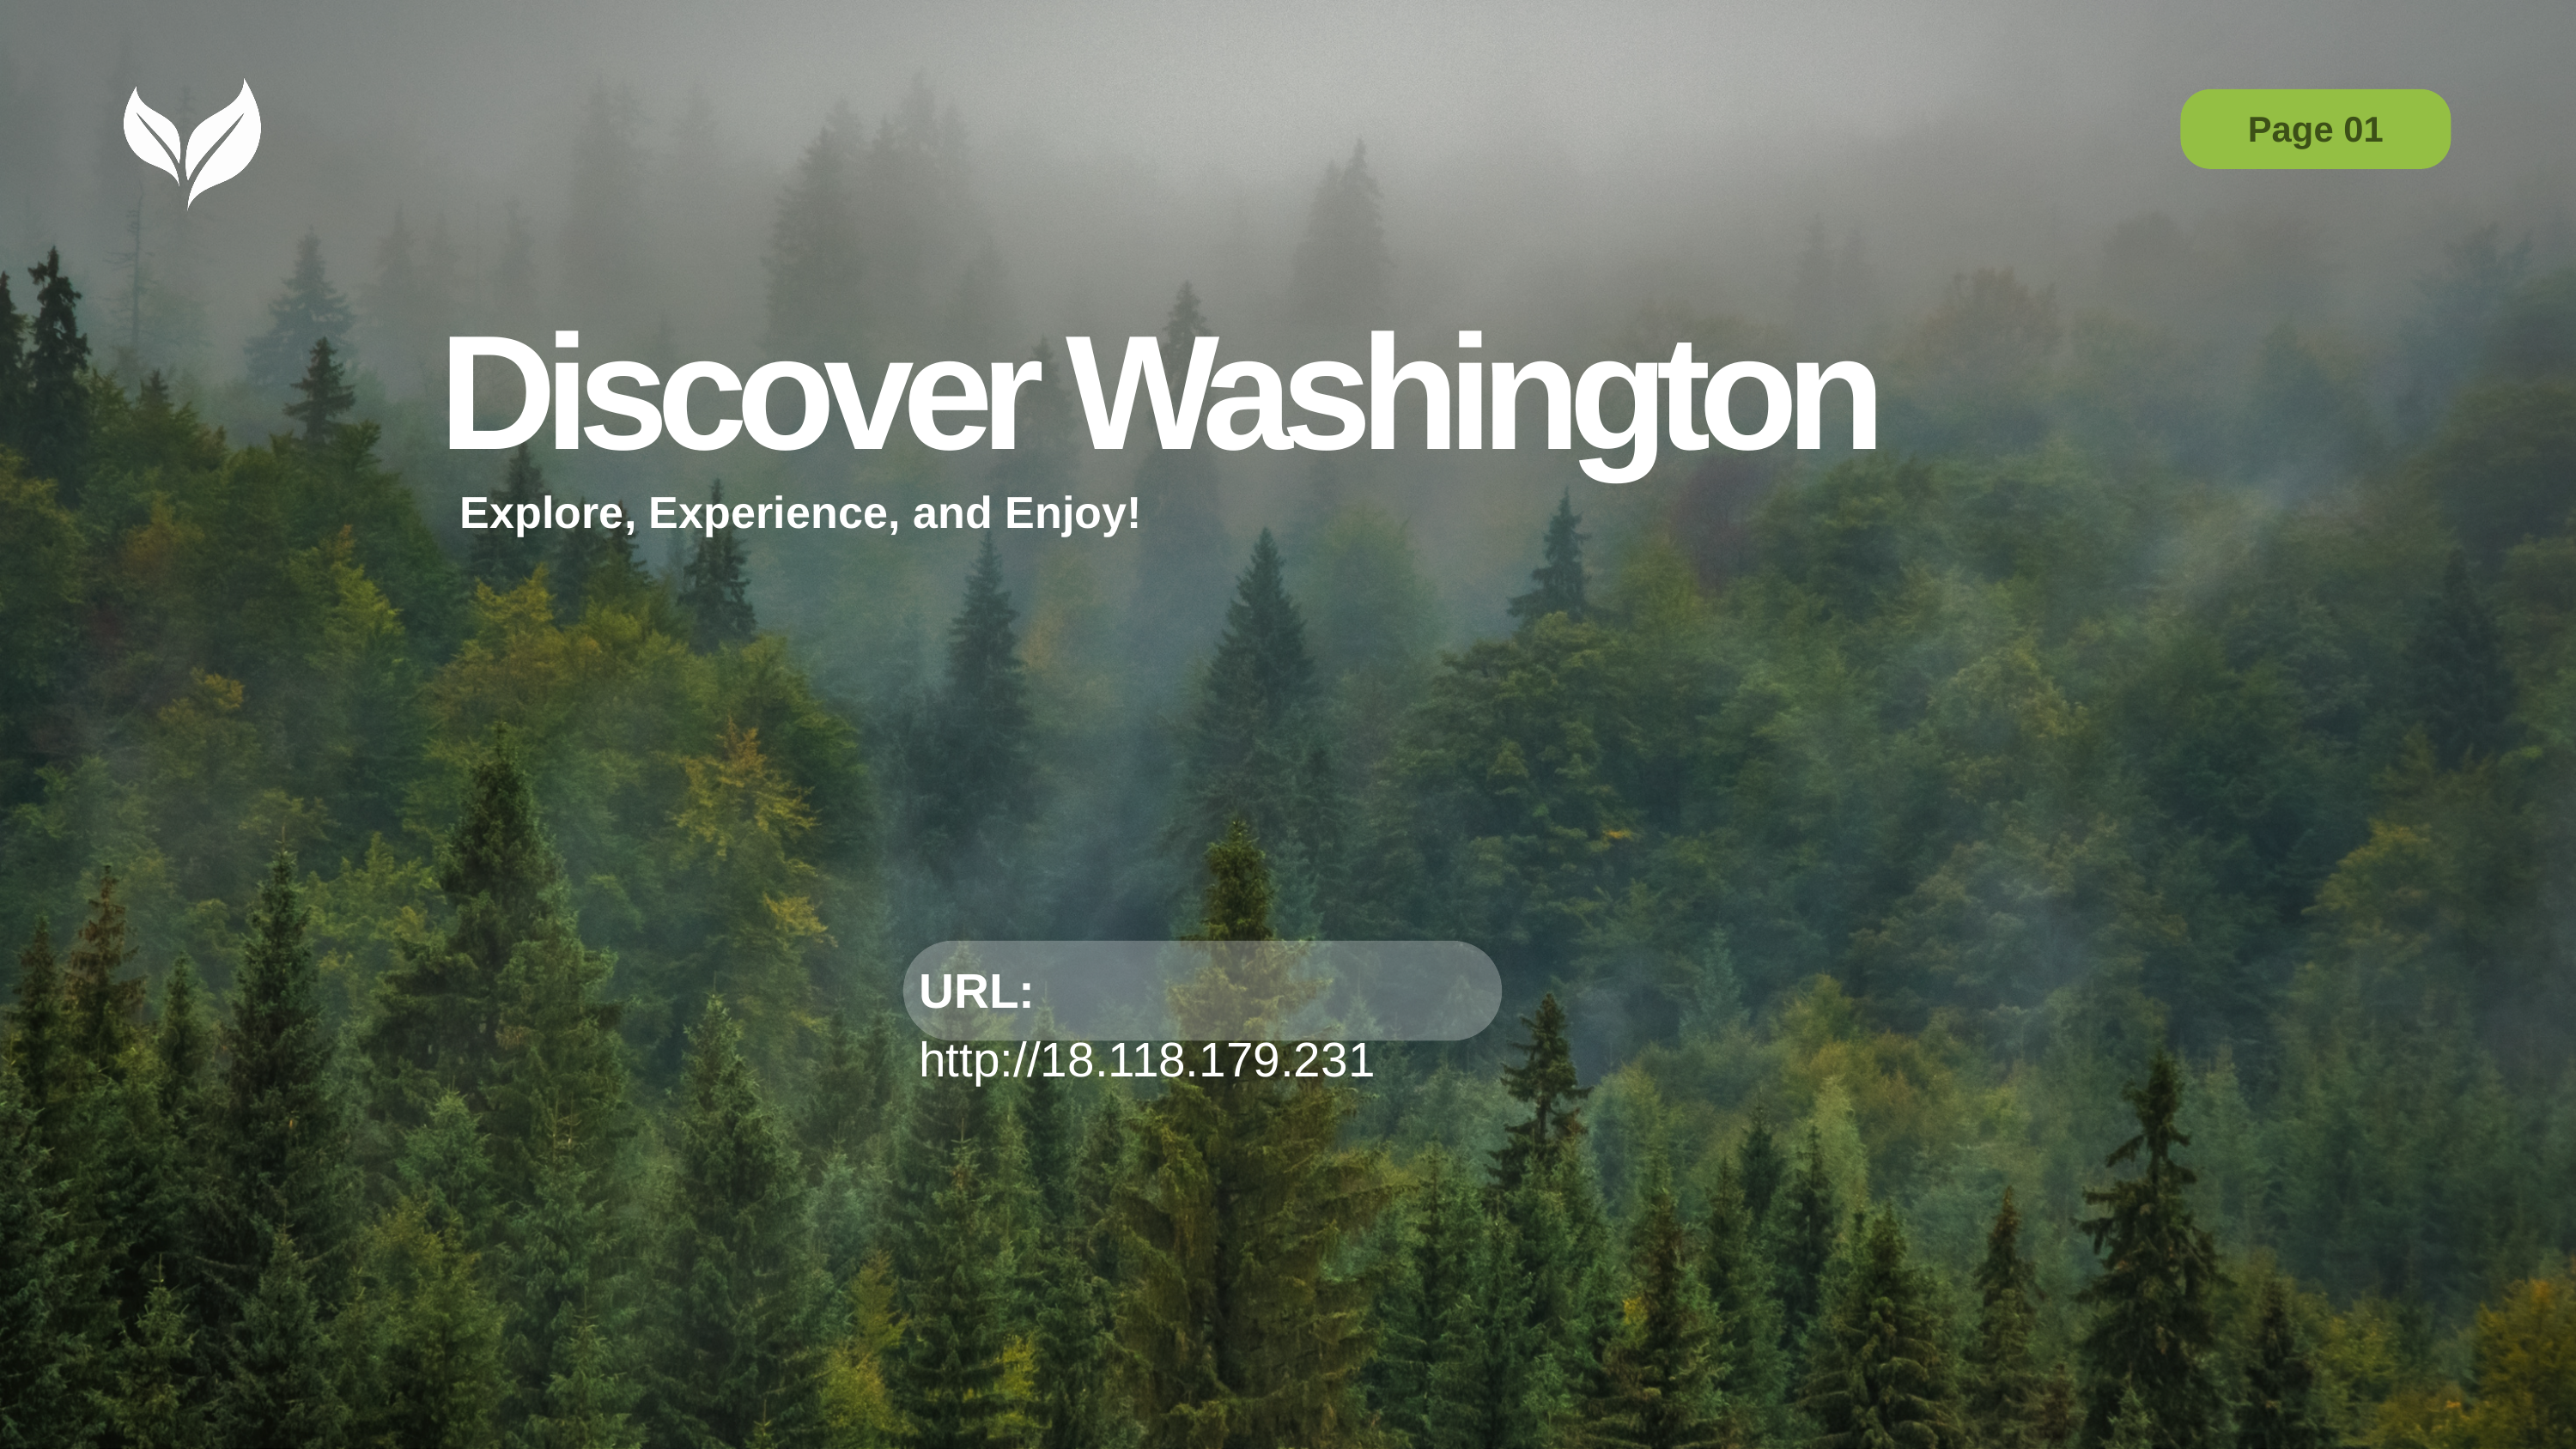

Page 01
Discover Washington
Explore, Experience, and Enjoy!

URL: http://18.118.179.231